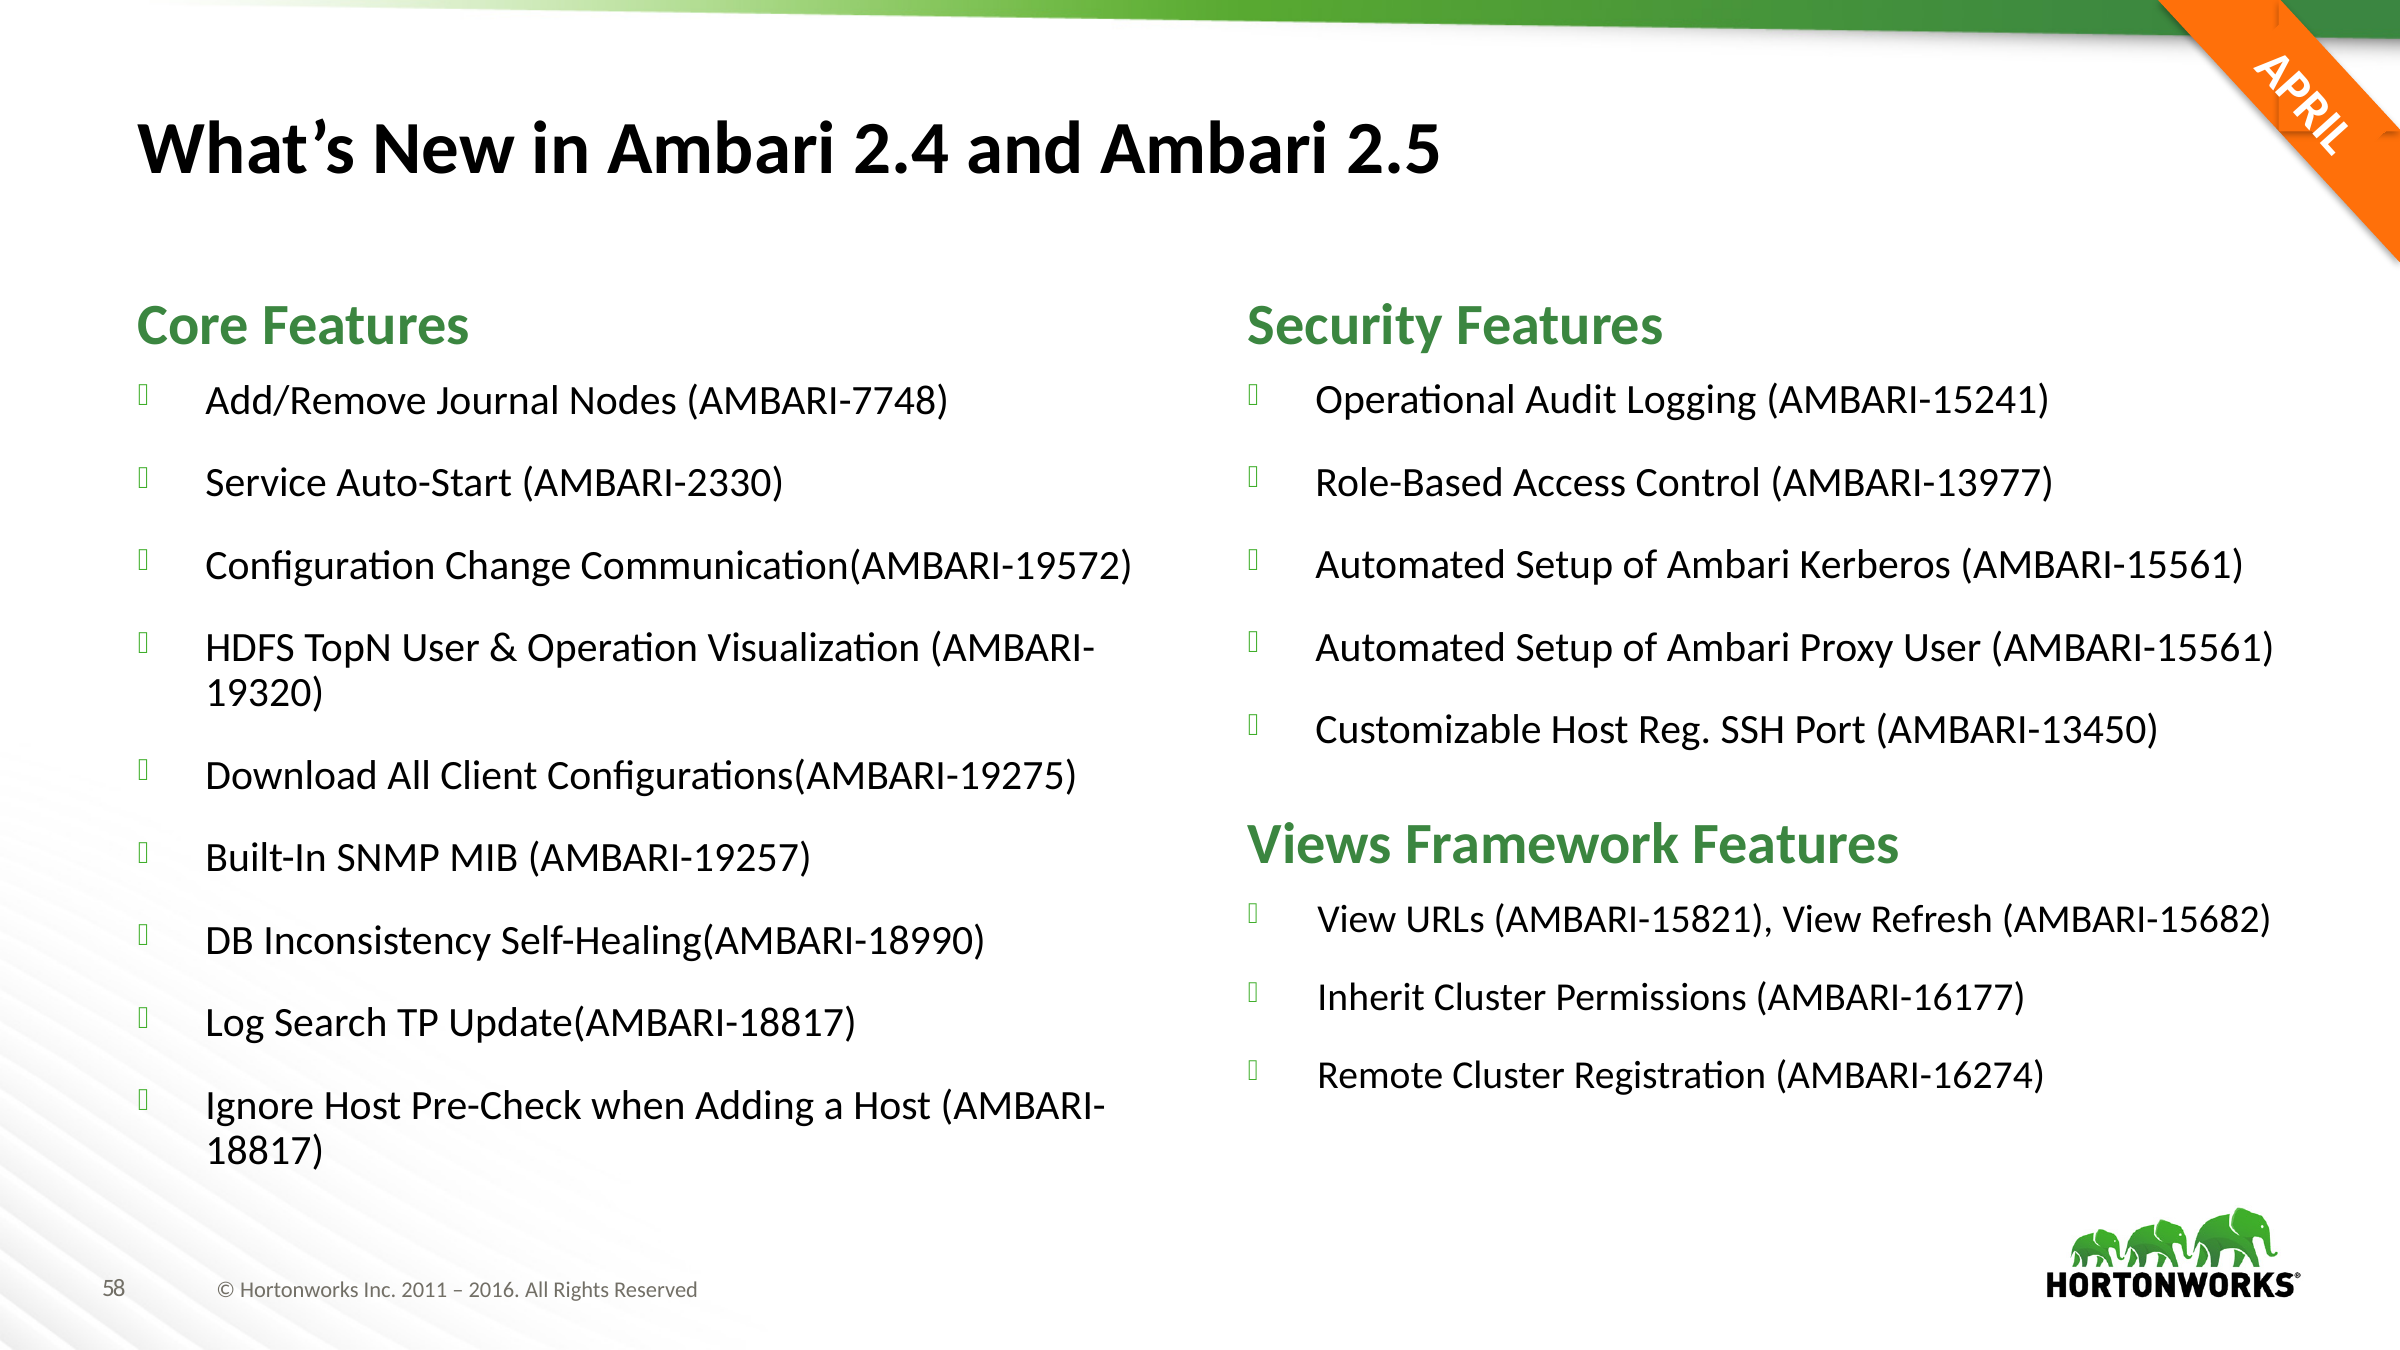

APRIL
# What’s New in Ambari 2.4 and Ambari 2.5

Core Features
Security Features
Operational Audit Logging (AMBARI-15241)
Role-Based Access Control (AMBARI-13977)
Automated Setup of Ambari Kerberos (AMBARI-15561)
Automated Setup of Ambari Proxy User (AMBARI-15561)
Customizable Host Reg. SSH Port (AMBARI-13450)
Add/Remove Journal Nodes (AMBARI-7748)
Service Auto-Start (AMBARI-2330)
Configuration Change Communication(AMBARI-19572)
HDFS TopN User & Operation Visualization (AMBARI-19320)
Download All Client Configurations(AMBARI-19275)
Built-In SNMP MIB (AMBARI-19257)
DB Inconsistency Self-Healing(AMBARI-18990)
Log Search TP Update(AMBARI-18817)
Ignore Host Pre-Check when Adding a Host (AMBARI-18817)

Views Framework Features
View URLs (AMBARI-15821), View Refresh (AMBARI-15682)
Inherit Cluster Permissions (AMBARI-16177)
Remote Cluster Registration (AMBARI-16274)